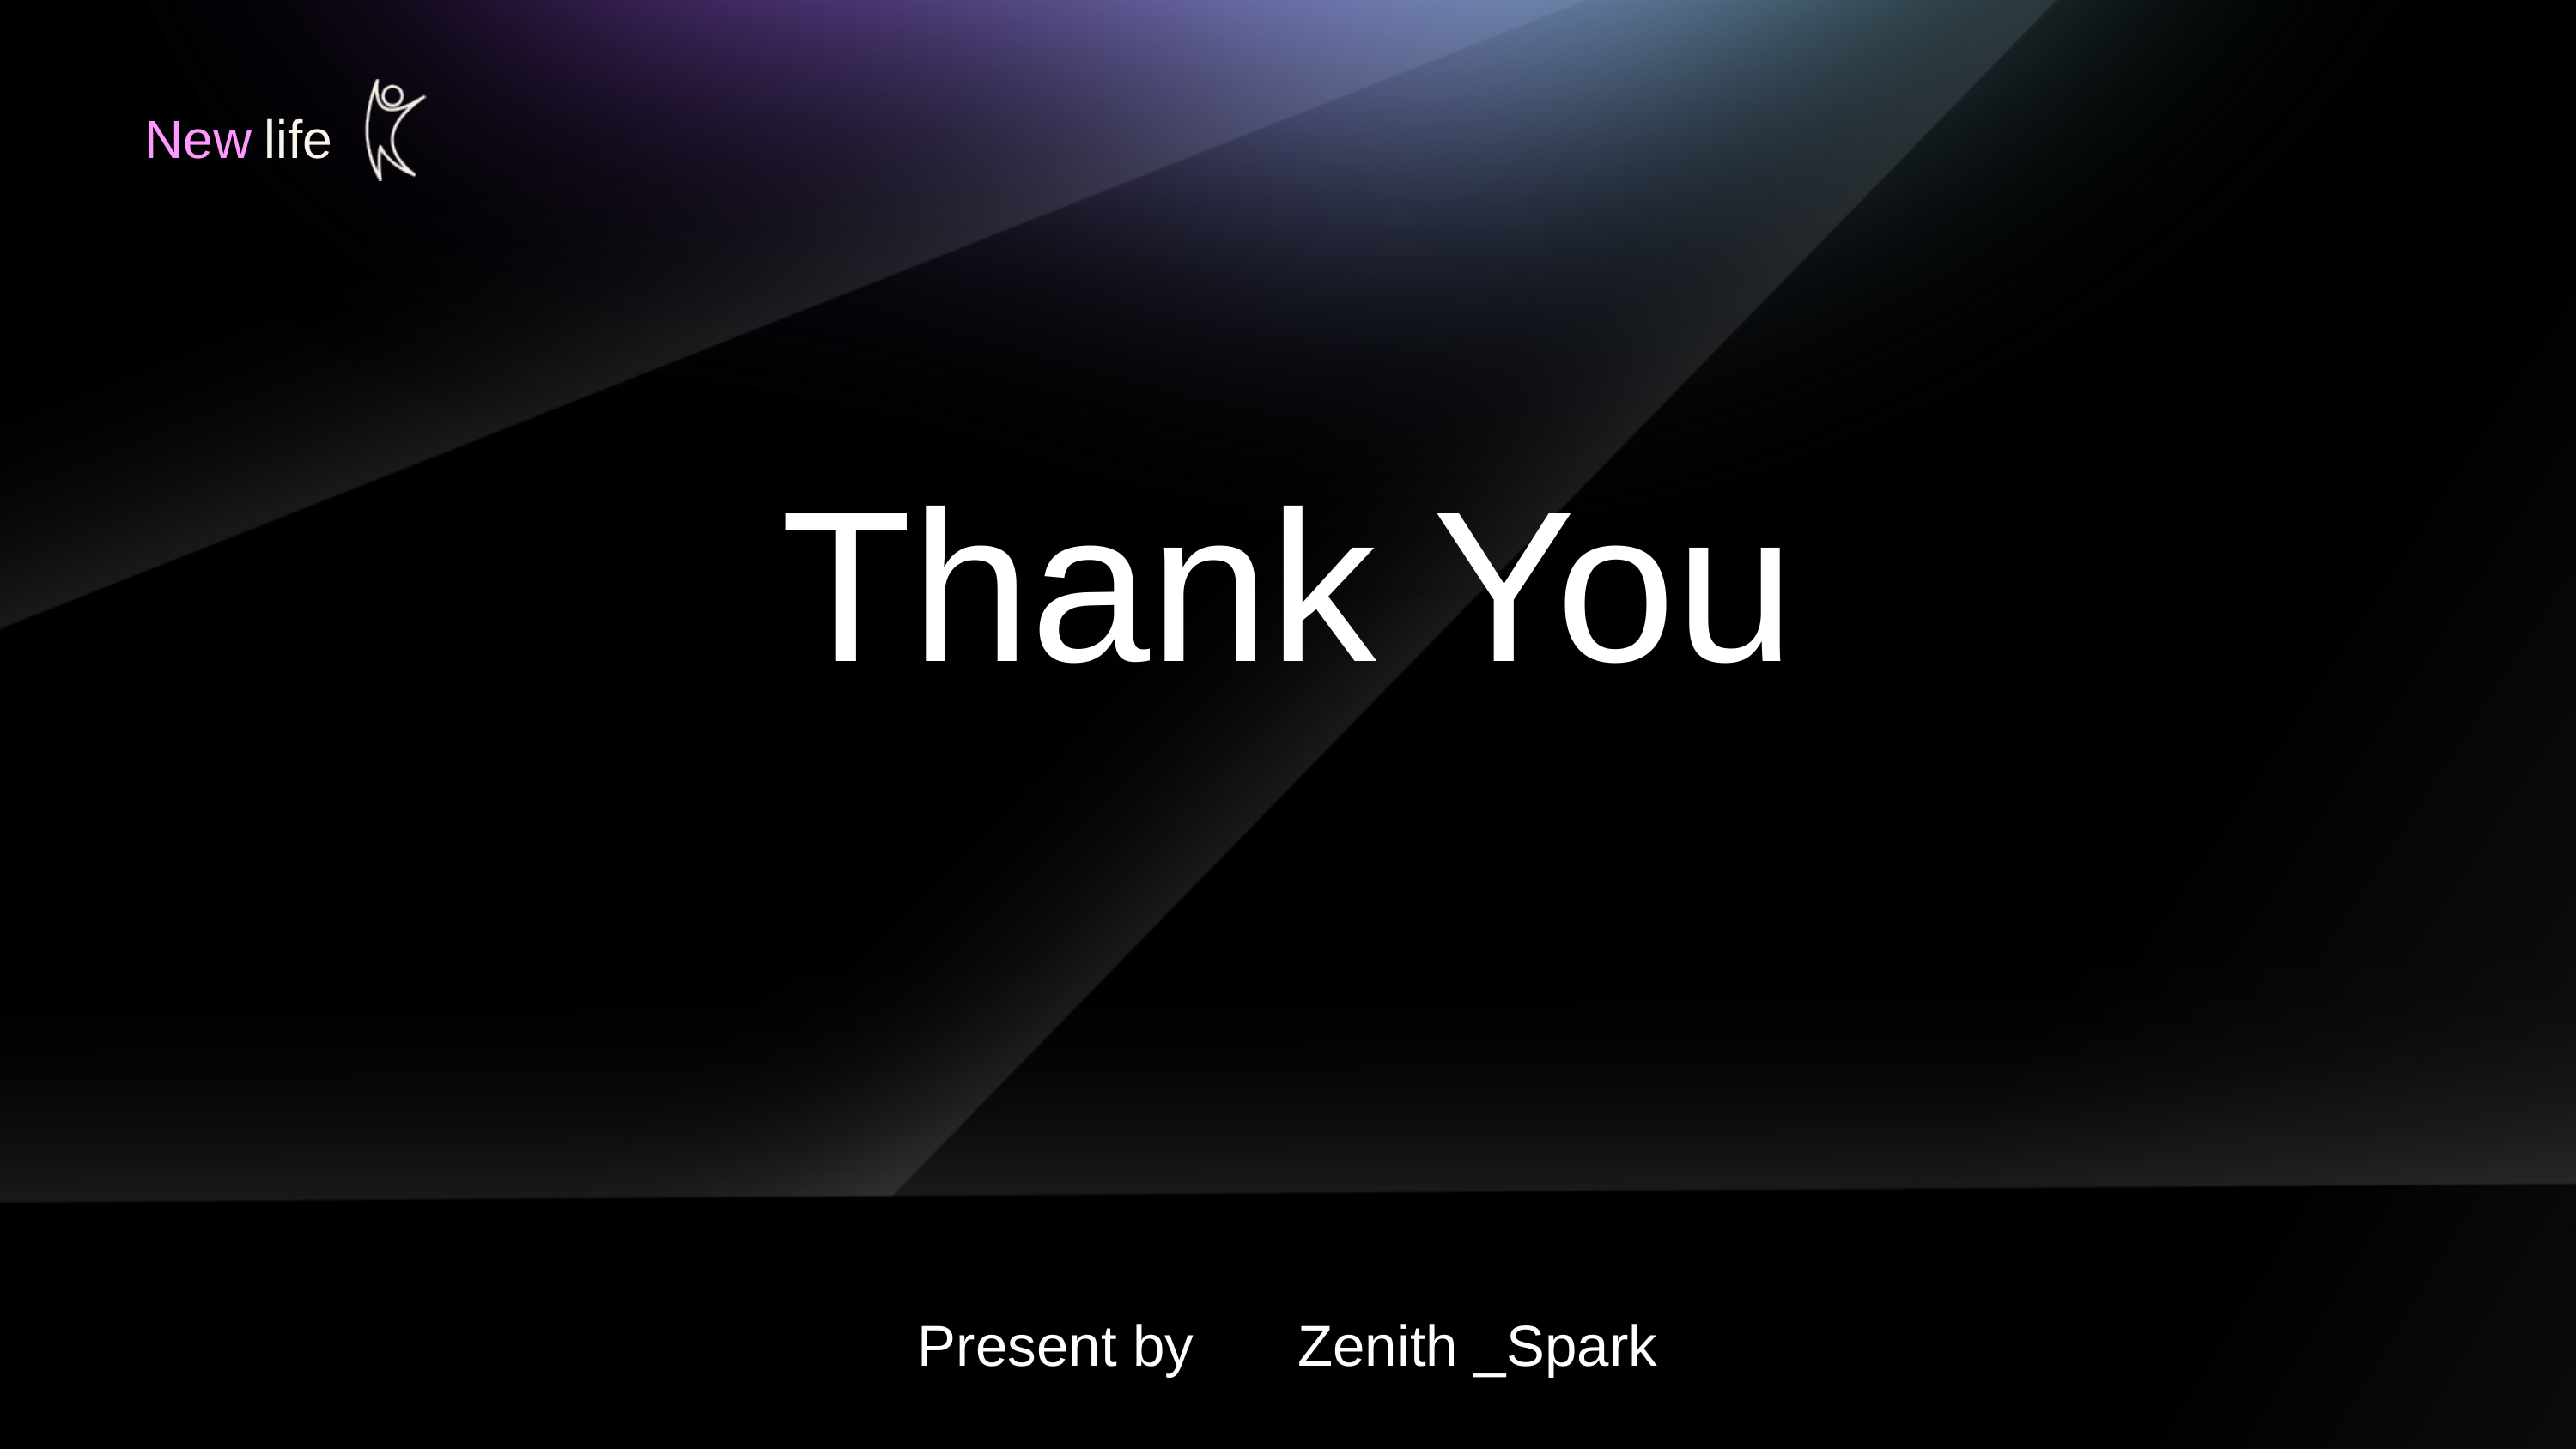

New
life
Thank You
Present by
Zenith _Spark